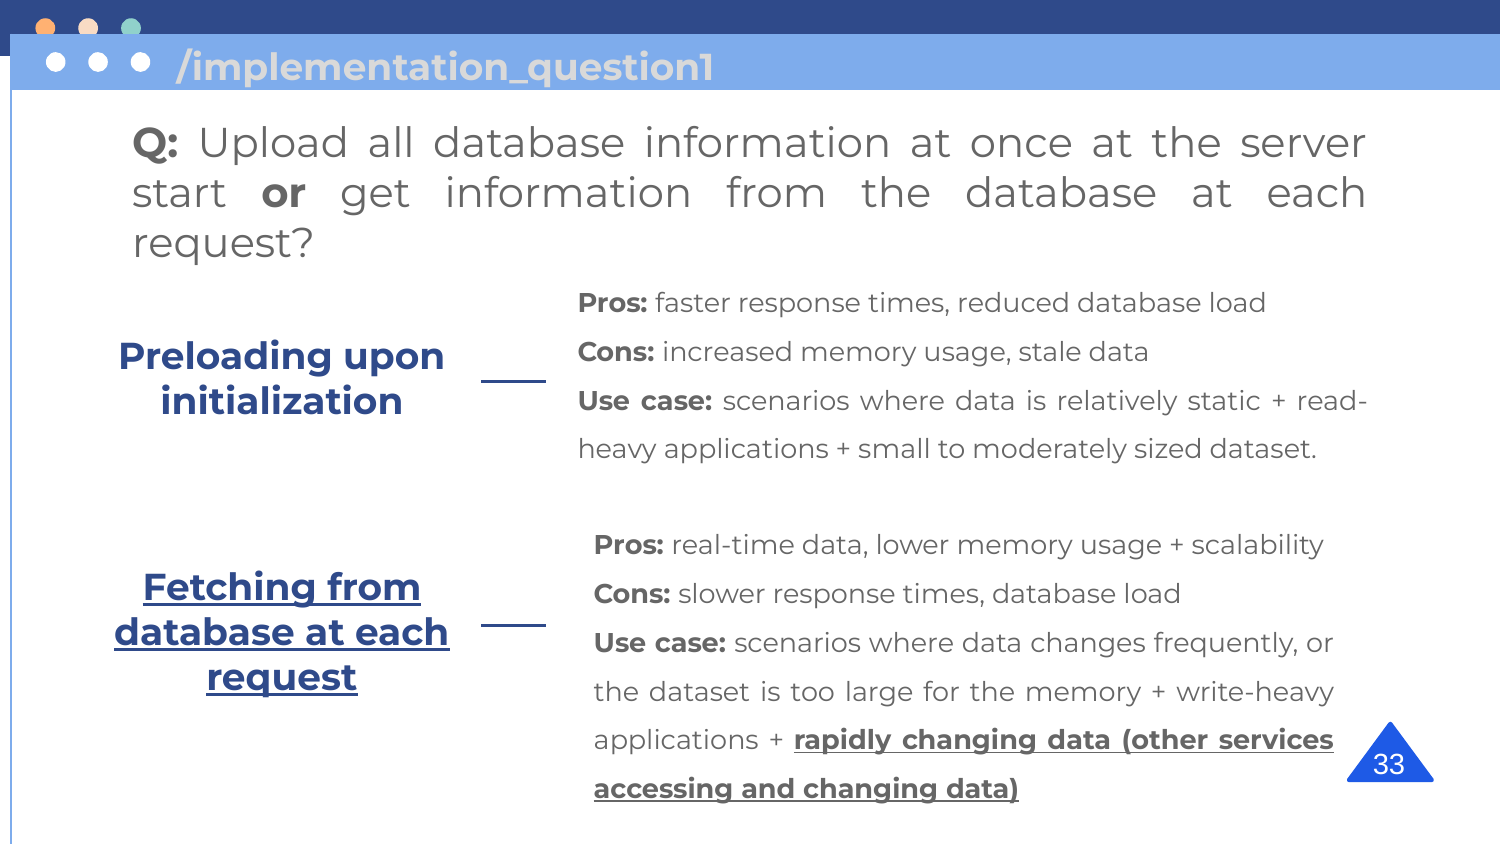

/implementation_question1
Q: Upload all database information at once at the server start or get information from the database at each request?
Pros: faster response times, reduced database load
Cons: increased memory usage, stale data
Use case: scenarios where data is relatively static + read-heavy applications + small to moderately sized dataset.
Preloading upon initialization
Pros: real-time data, lower memory usage + scalability
Cons: slower response times, database load
Use case: scenarios where data changes frequently, or the dataset is too large for the memory + write-heavy applications + rapidly changing data (other services accessing and changing data)
# Fetching from database at each request

33